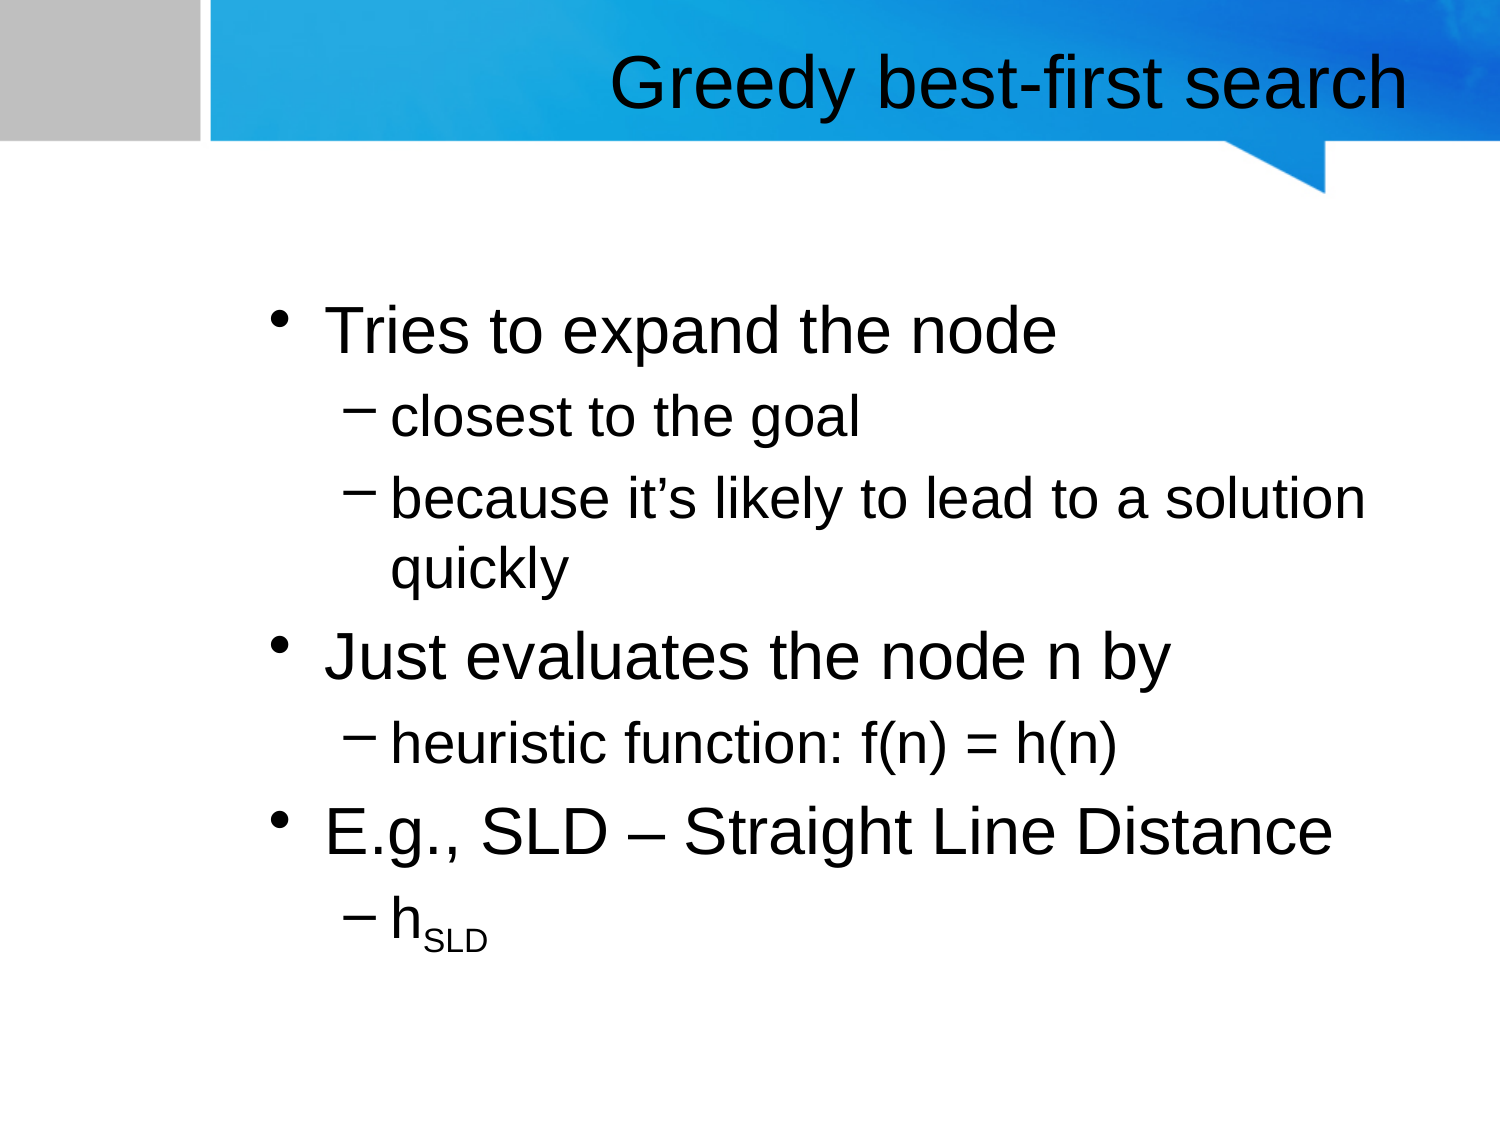

# Greedy best-first search
Tries to expand the node
closest to the goal
because it’s likely to lead to a solution quickly
Just evaluates the node n by
heuristic function: f(n) = h(n)
E.g., SLD – Straight Line Distance
hSLD